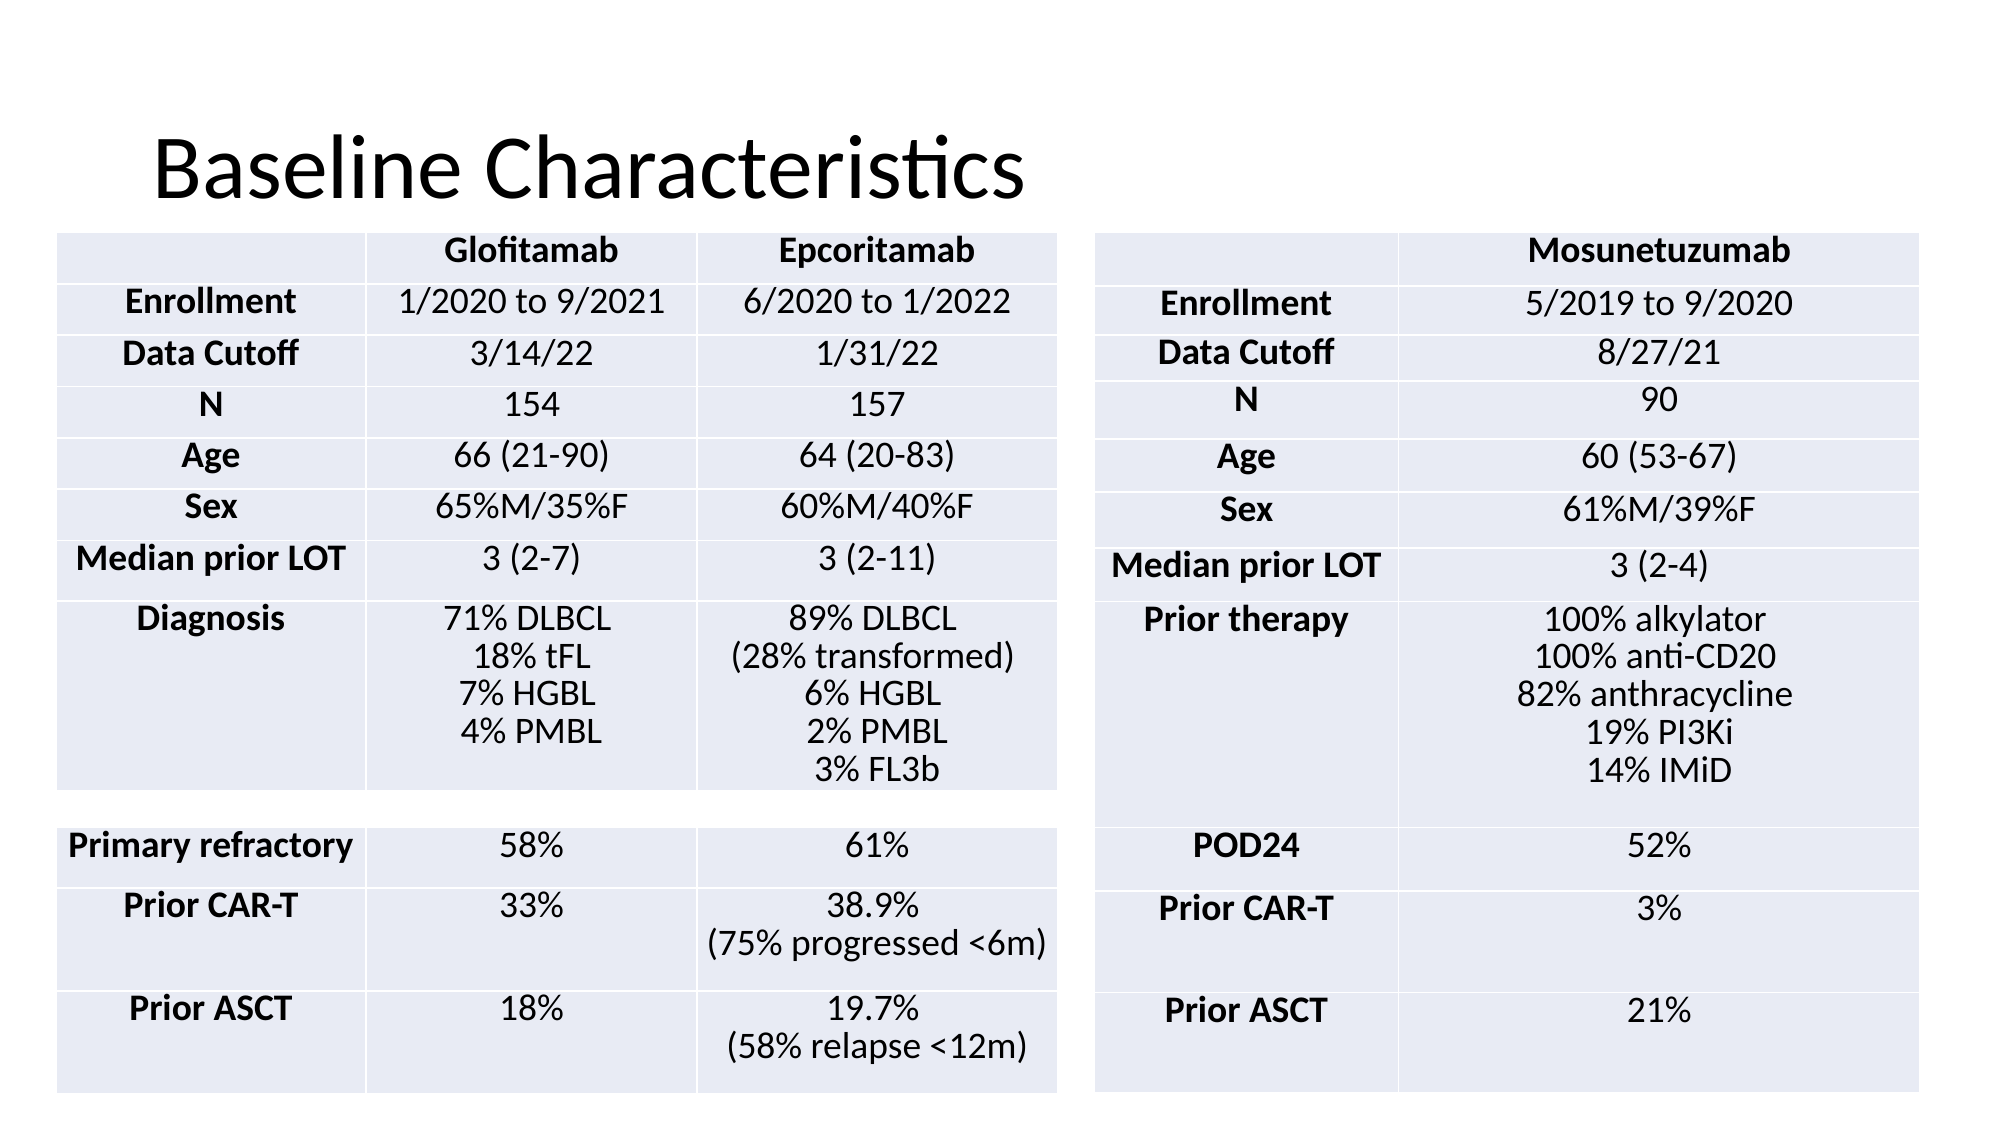

# Baseline Characteristics
|  | Mosunetuzumab |
| --- | --- |
| Enrollment | 5/2019 to 9/2020 |
| Data Cutoff | 8/27/21 |
| N | 90 |
| Age | 60 (53-67) |
| Sex | 61%M/39%F |
| Median prior LOT | 3 (2-4) |
| Prior therapy | 100% alkylator 100% anti-CD20 82% anthracycline 19% PI3Ki 14% IMiD |
|  | Glofitamab | Epcoritamab |
| --- | --- | --- |
| Enrollment | 1/2020 to 9/2021 | 6/2020 to 1/2022 |
| Data Cutoff | 3/14/22 | 1/31/22 |
| N | 154 | 157 |
| Age | 66 (21-90) | 64 (20-83) |
| Sex | 65%M/35%F | 60%M/40%F |
| Median prior LOT | 3 (2-7) | 3 (2-11) |
| Diagnosis | 71% DLBCL 18% tFL 7% HGBL 4% PMBL | 89% DLBCL (28% transformed) 6% HGBL 2% PMBL 3% FL3b |
| POD24 | 52% |
| --- | --- |
| Prior CAR-T | 3% |
| Prior ASCT | 21% |
| Primary refractory | 58% | 61% |
| --- | --- | --- |
| Prior CAR-T | 33% | 38.9% (75% progressed <6m) |
| Prior ASCT | 18% | 19.7% (58% relapse <12m) |